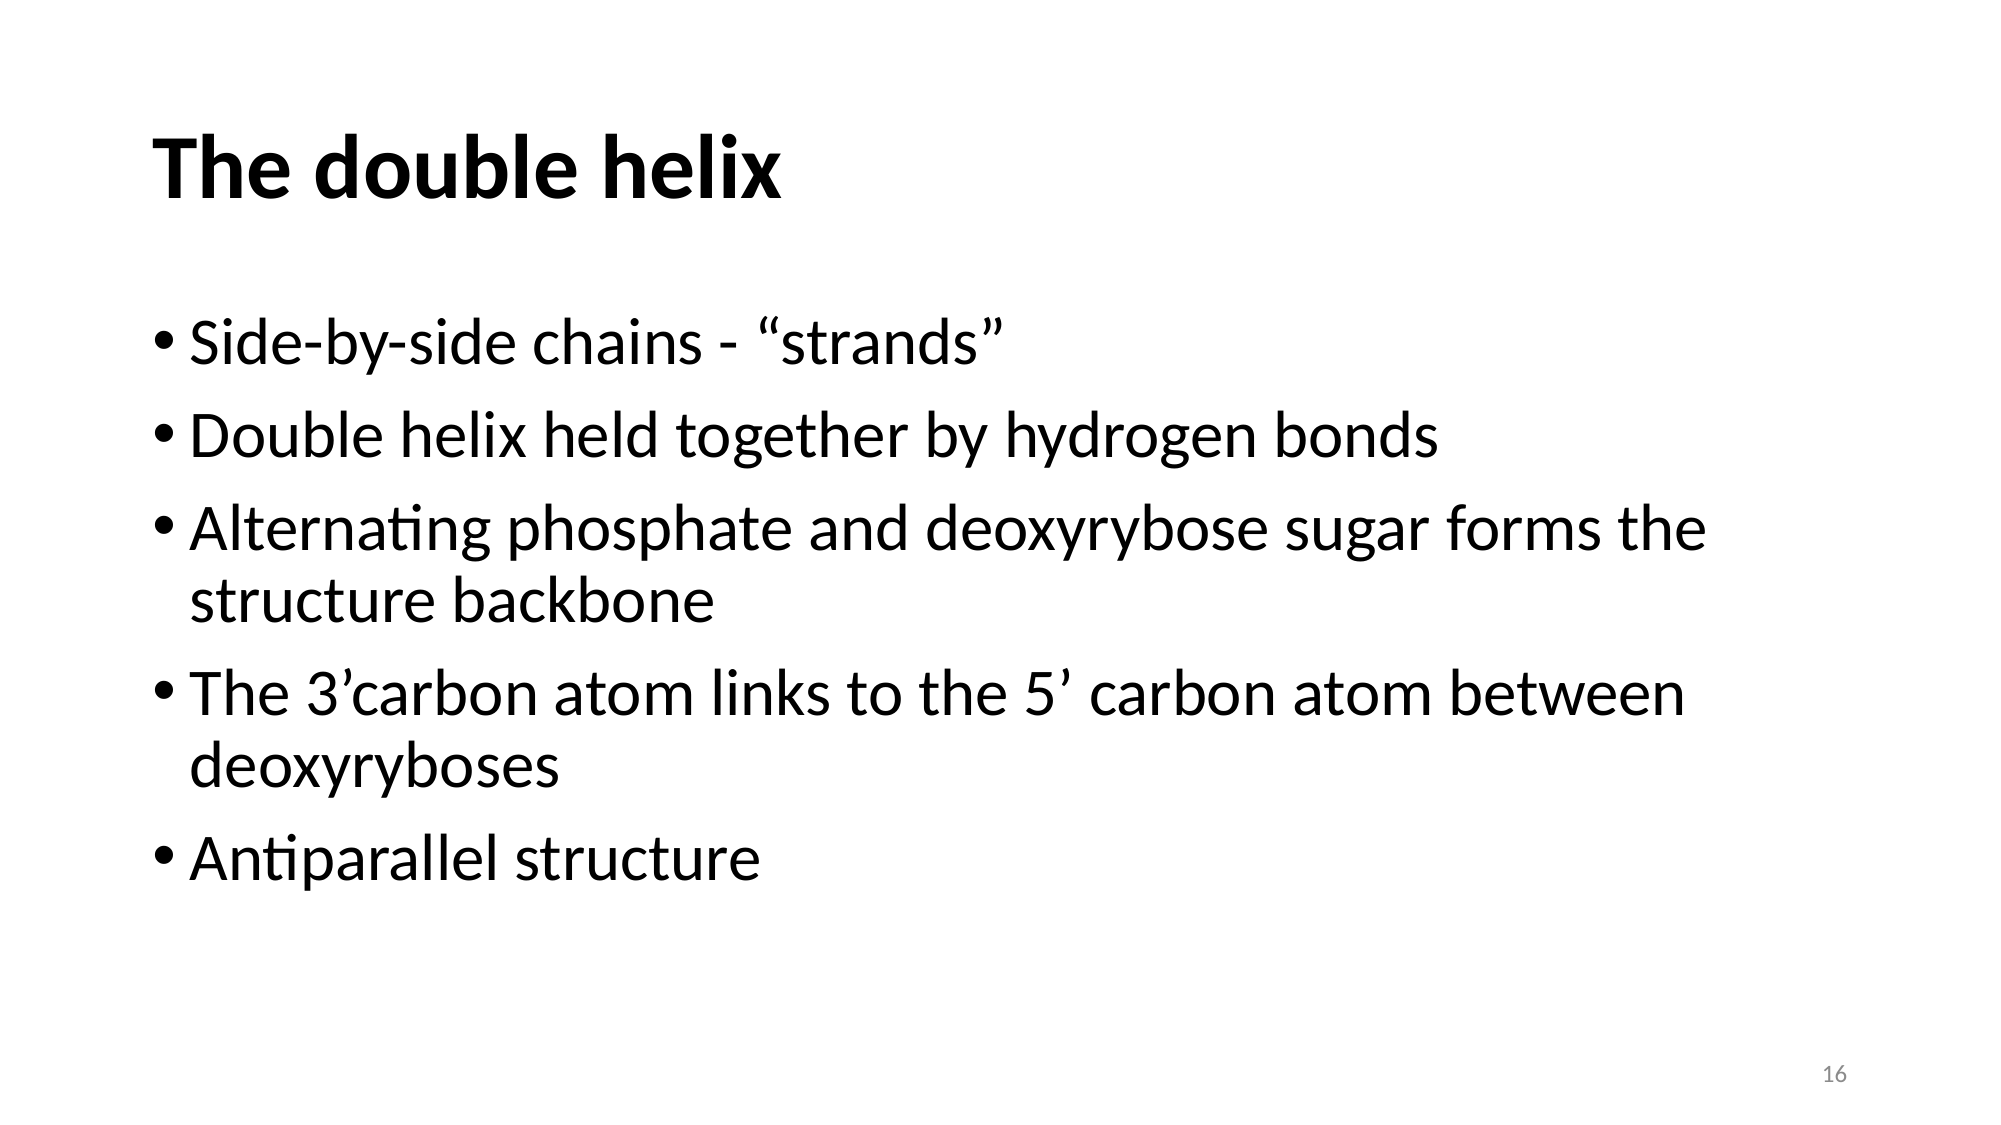

# The double helix
Side-by-side chains - “strands”
Double helix held together by hydrogen bonds
Alternating phosphate and deoxyrybose sugar forms the structure backbone
The 3’carbon atom links to the 5’ carbon atom between deoxyryboses
Antiparallel structure
16